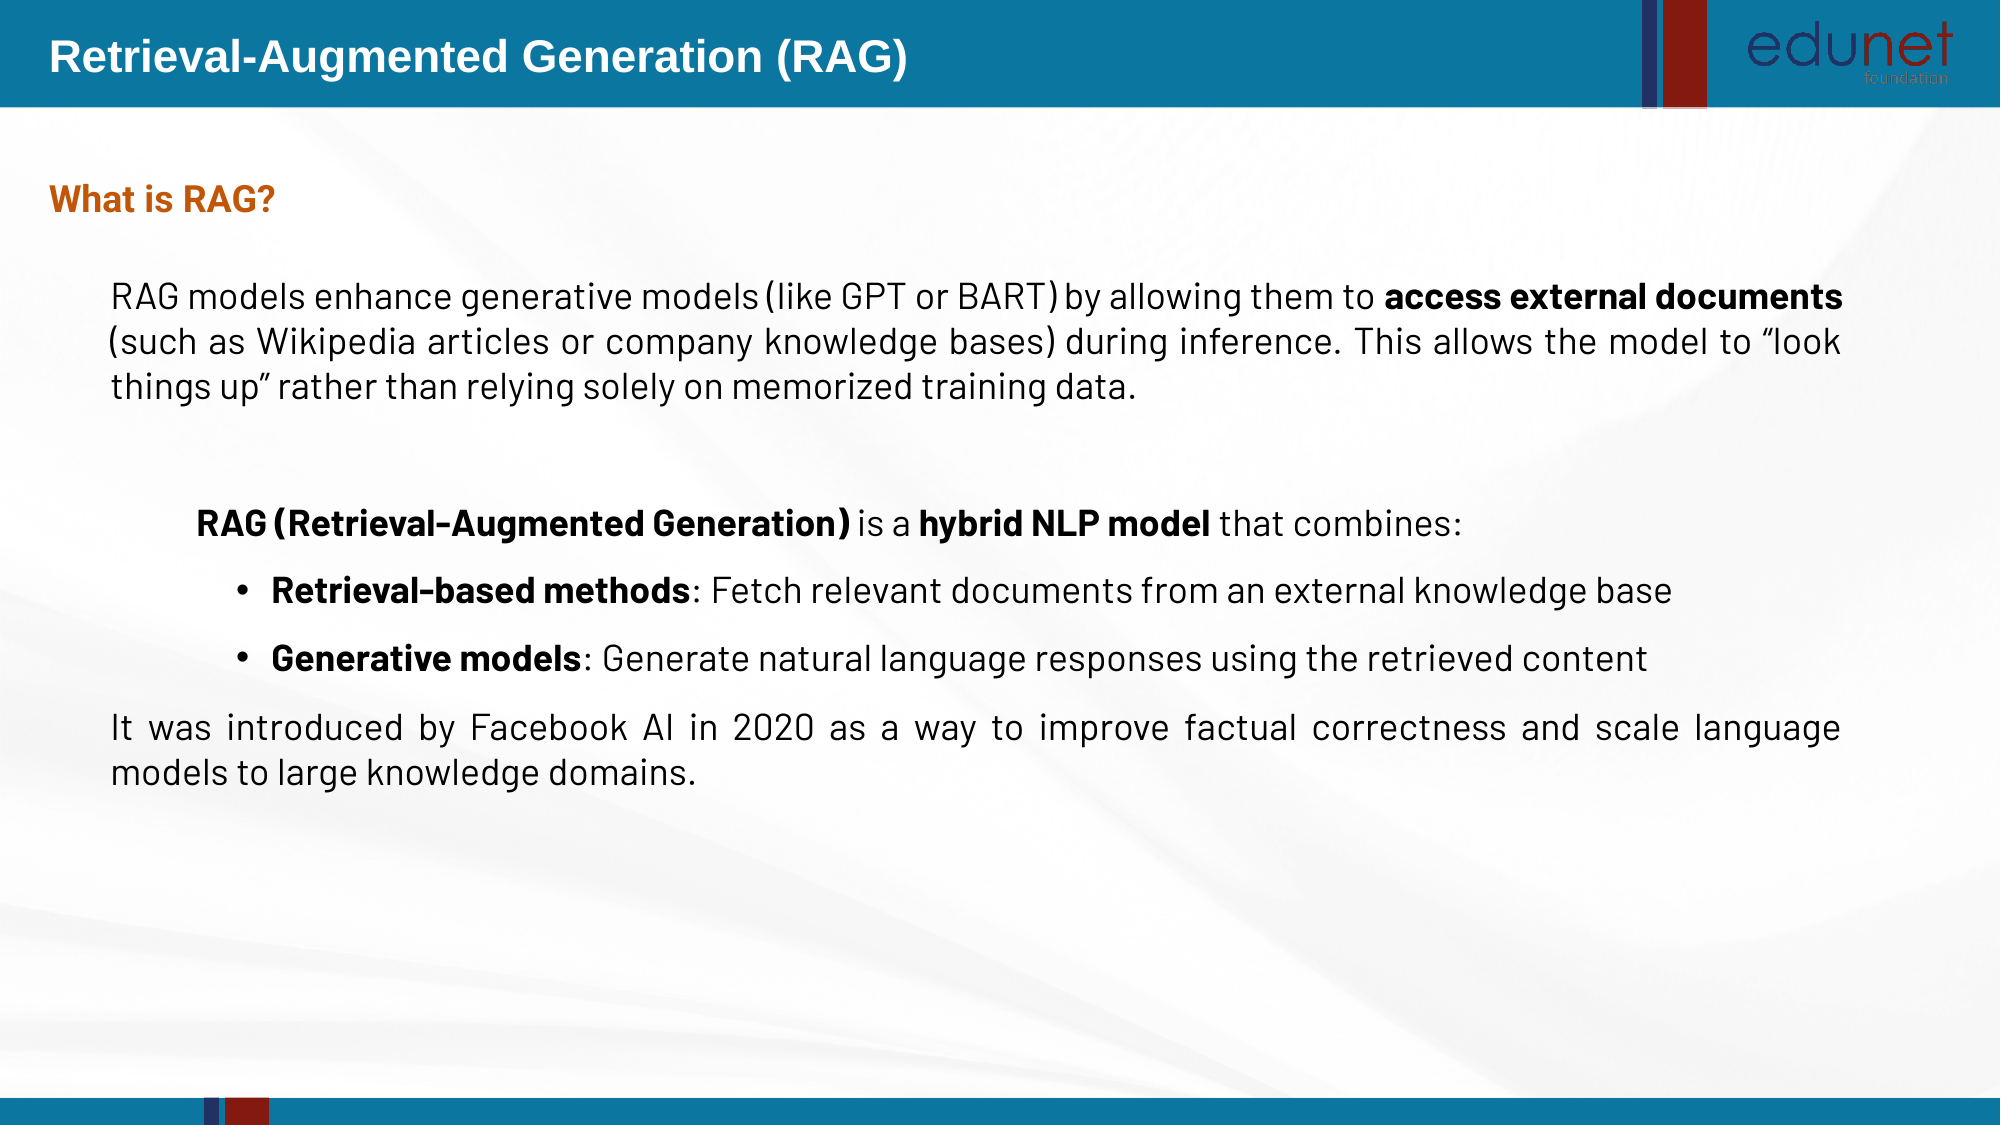

Retrieval-Augmented Generation (RAG)
What is RAG?
RAG models enhance generative models (like GPT or BART) by allowing them to access external documents (such as Wikipedia articles or company knowledge bases) during inference. This allows the model to “look things up” rather than relying solely on memorized training data.
RAG (Retrieval-Augmented Generation) is a hybrid NLP model that combines:
Retrieval-based methods: Fetch relevant documents from an external knowledge base
Generative models: Generate natural language responses using the retrieved content
It was introduced by Facebook AI in 2020 as a way to improve factual correctness and scale language models to large knowledge domains.